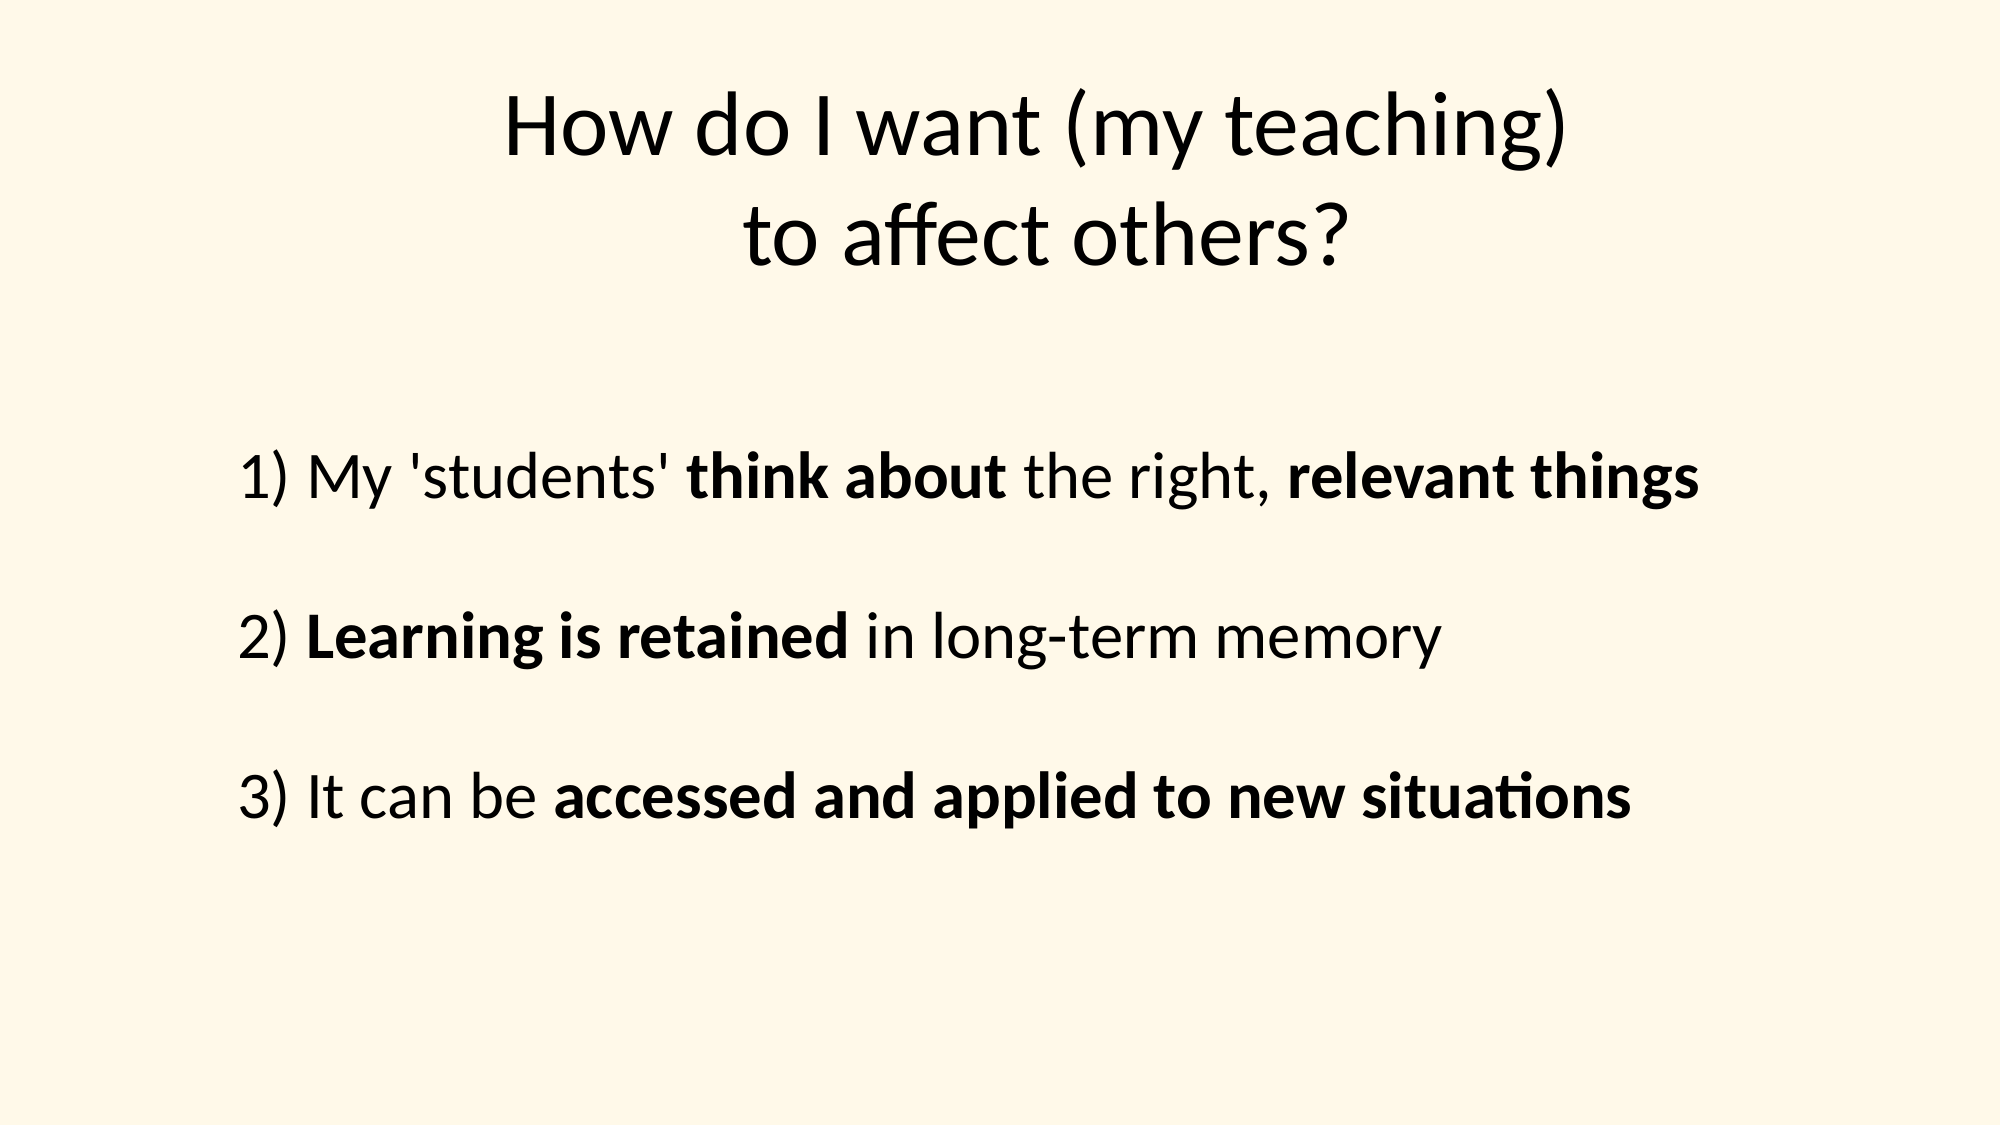

How do I want (my teaching)
to affect others?
1) My 'students' think about the right, relevant things

2) Learning is retained in long-term memory

3) It can be accessed and applied to new situations